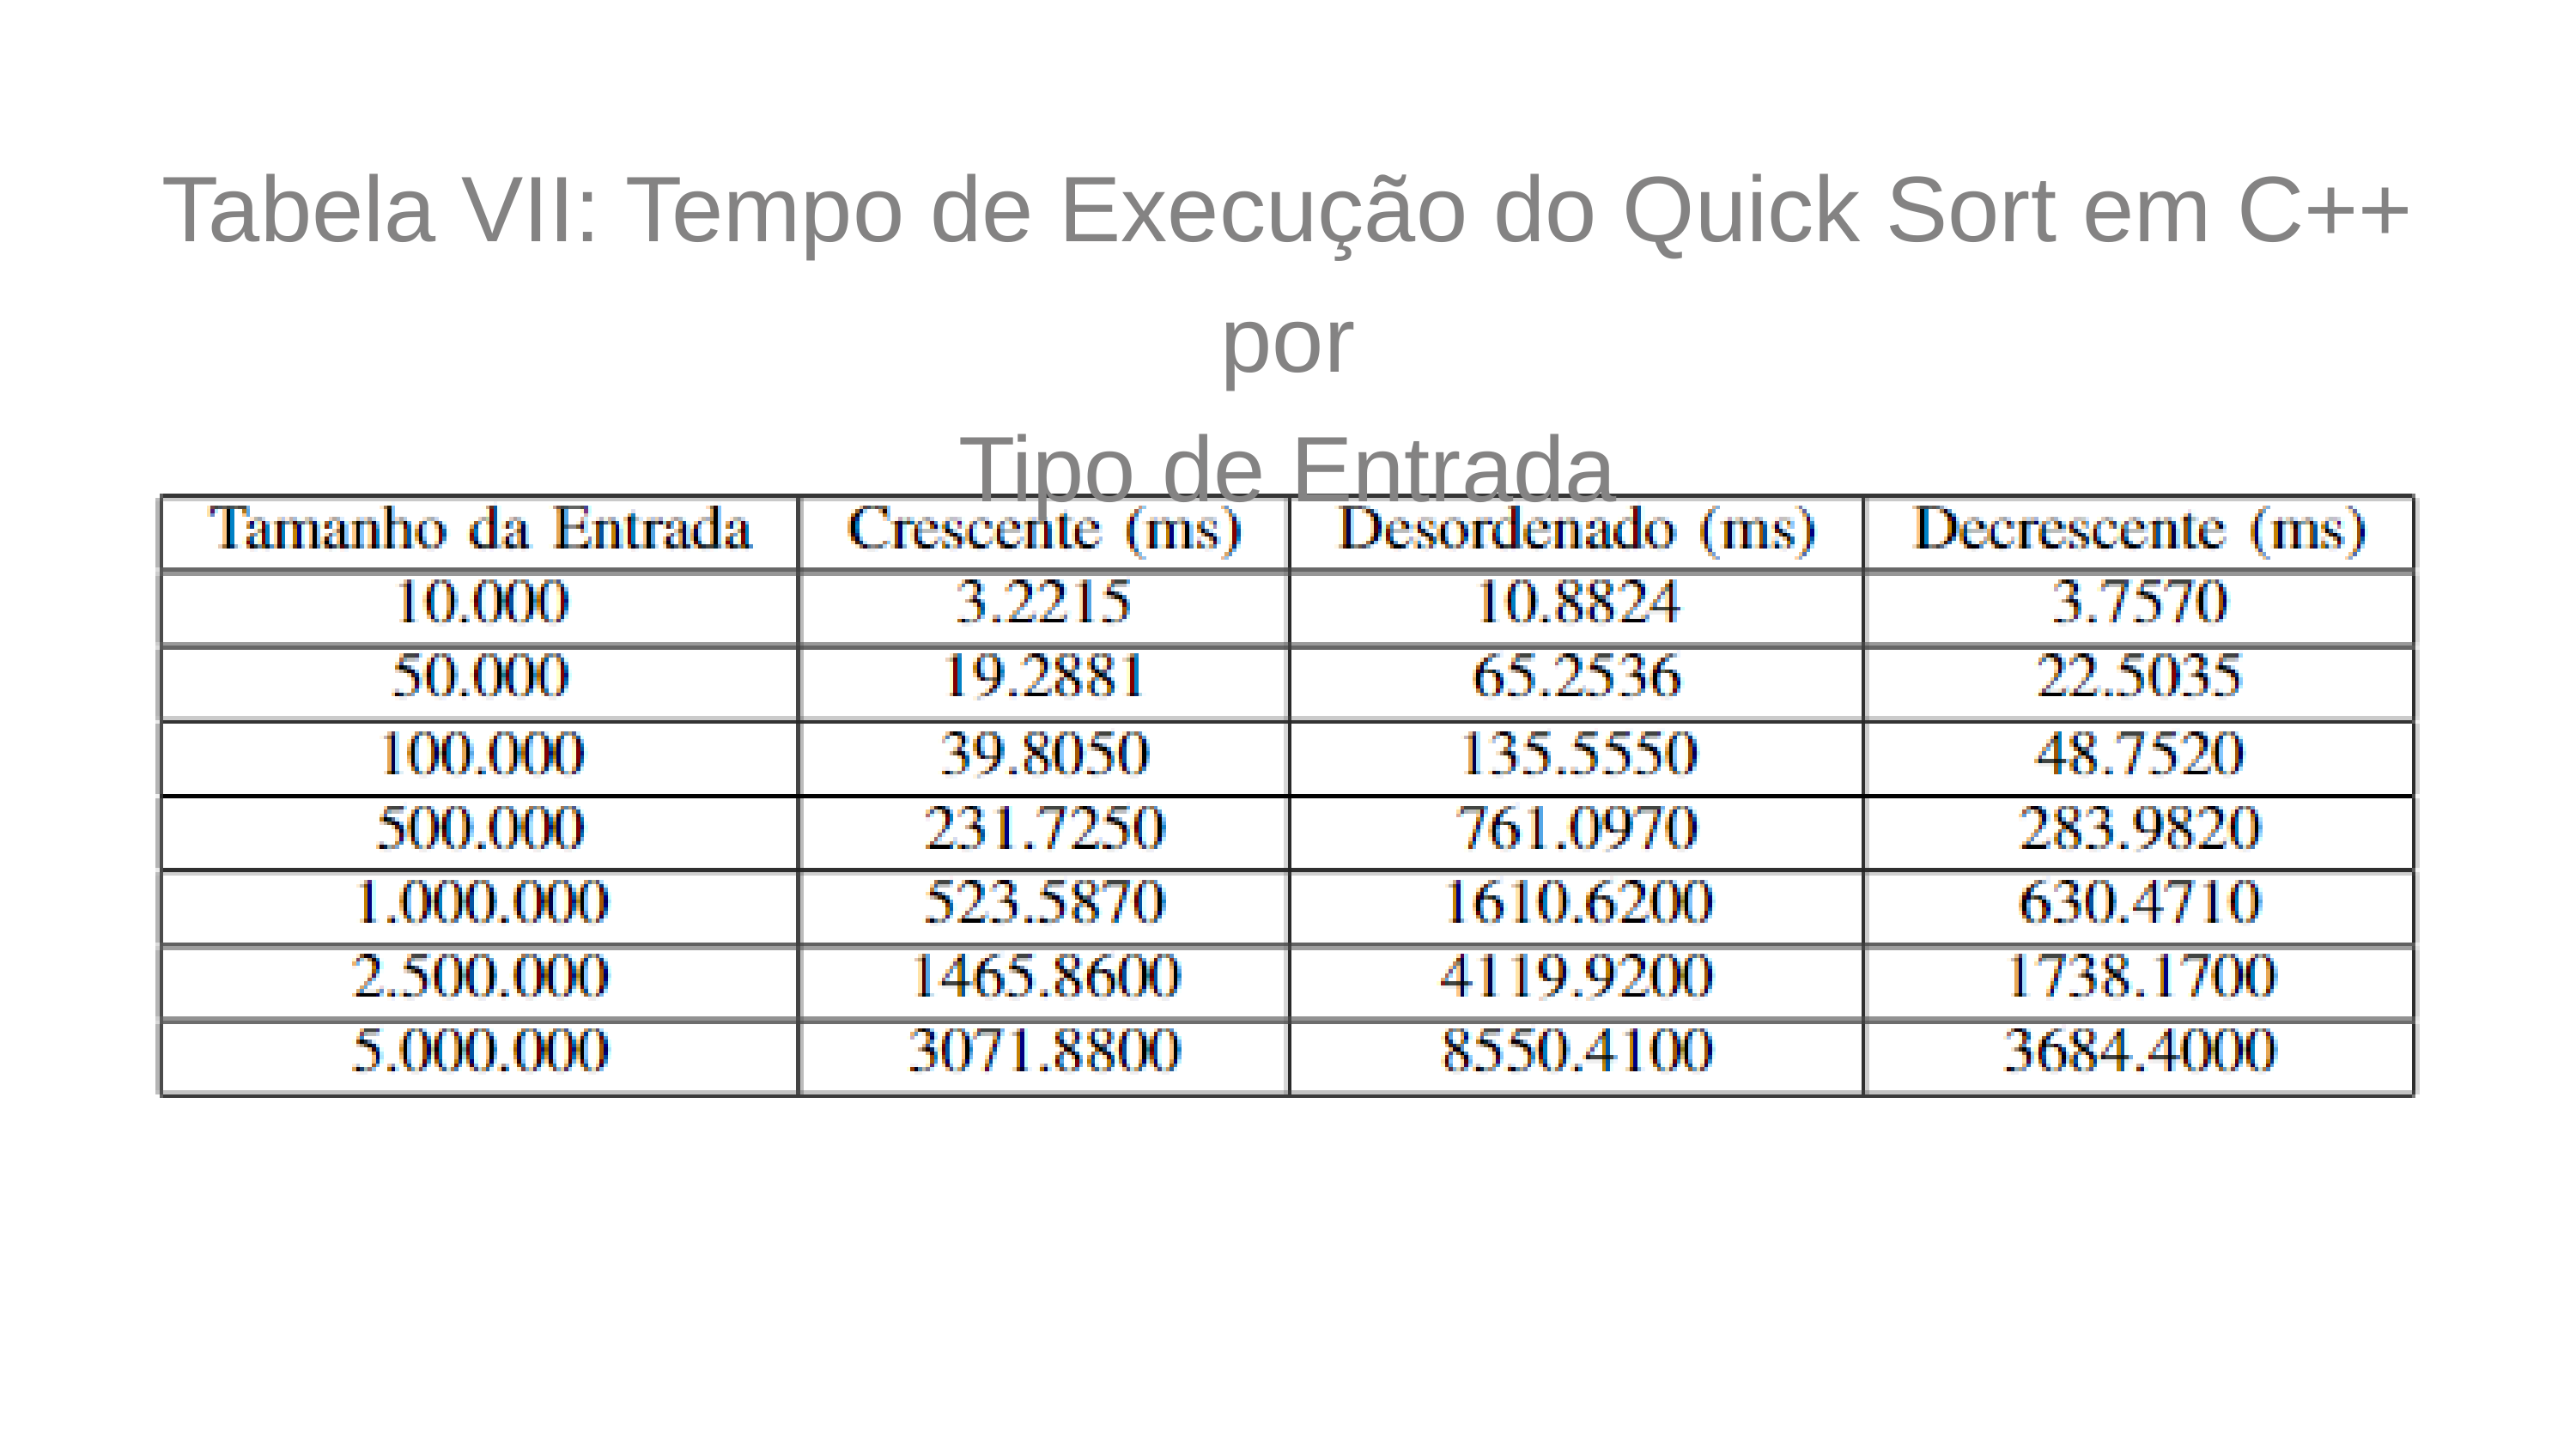

Tabela VII: Tempo de Execução do Quick Sort em C++ por
Tipo de Entrada